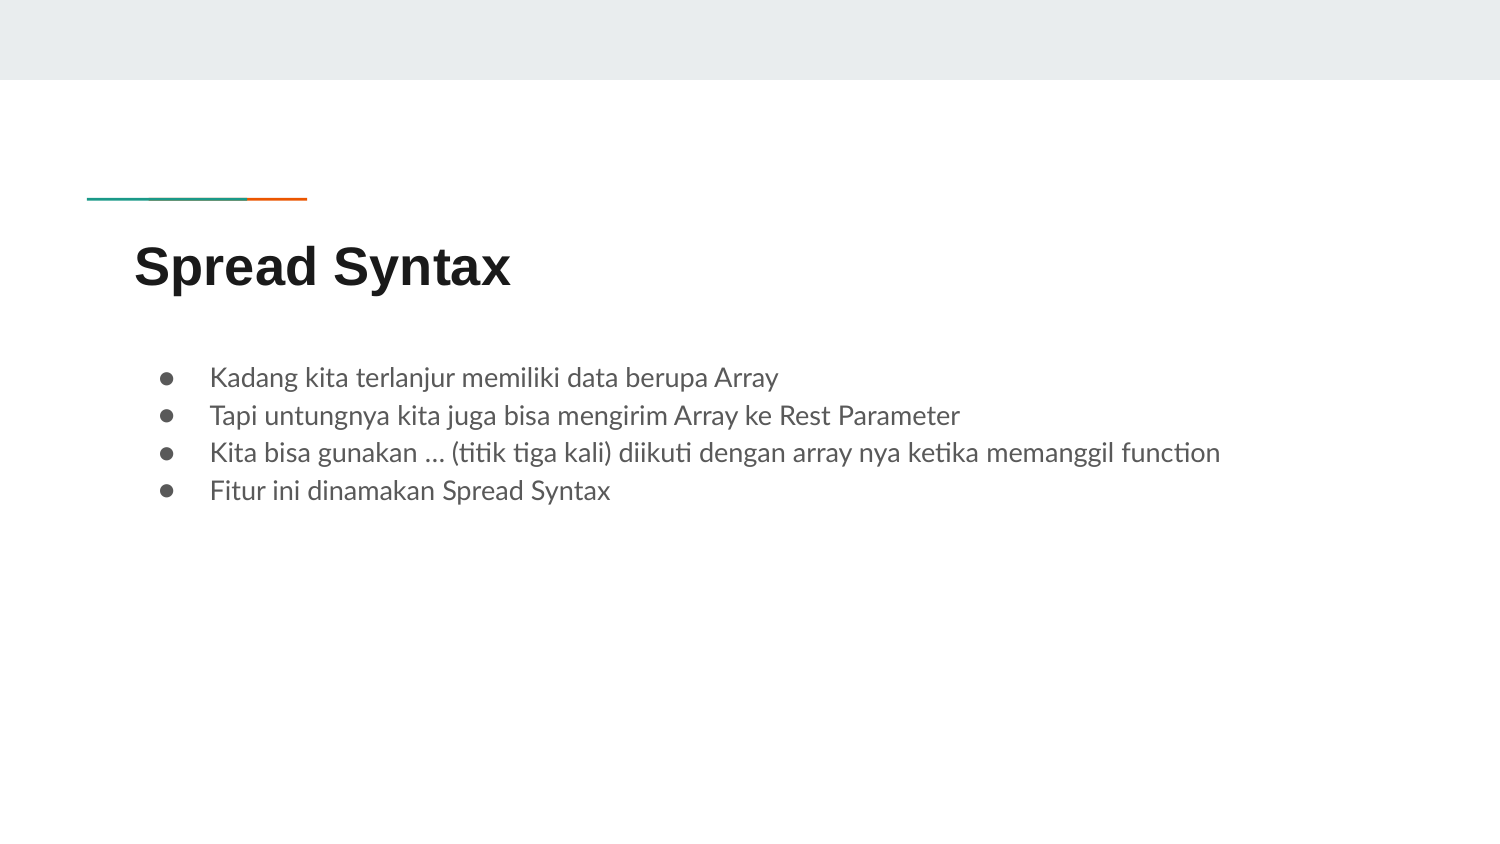

# Spread Syntax
Kadang kita terlanjur memiliki data berupa Array
Tapi untungnya kita juga bisa mengirim Array ke Rest Parameter
Kita bisa gunakan … (titik tiga kali) diikuti dengan array nya ketika memanggil function
Fitur ini dinamakan Spread Syntax